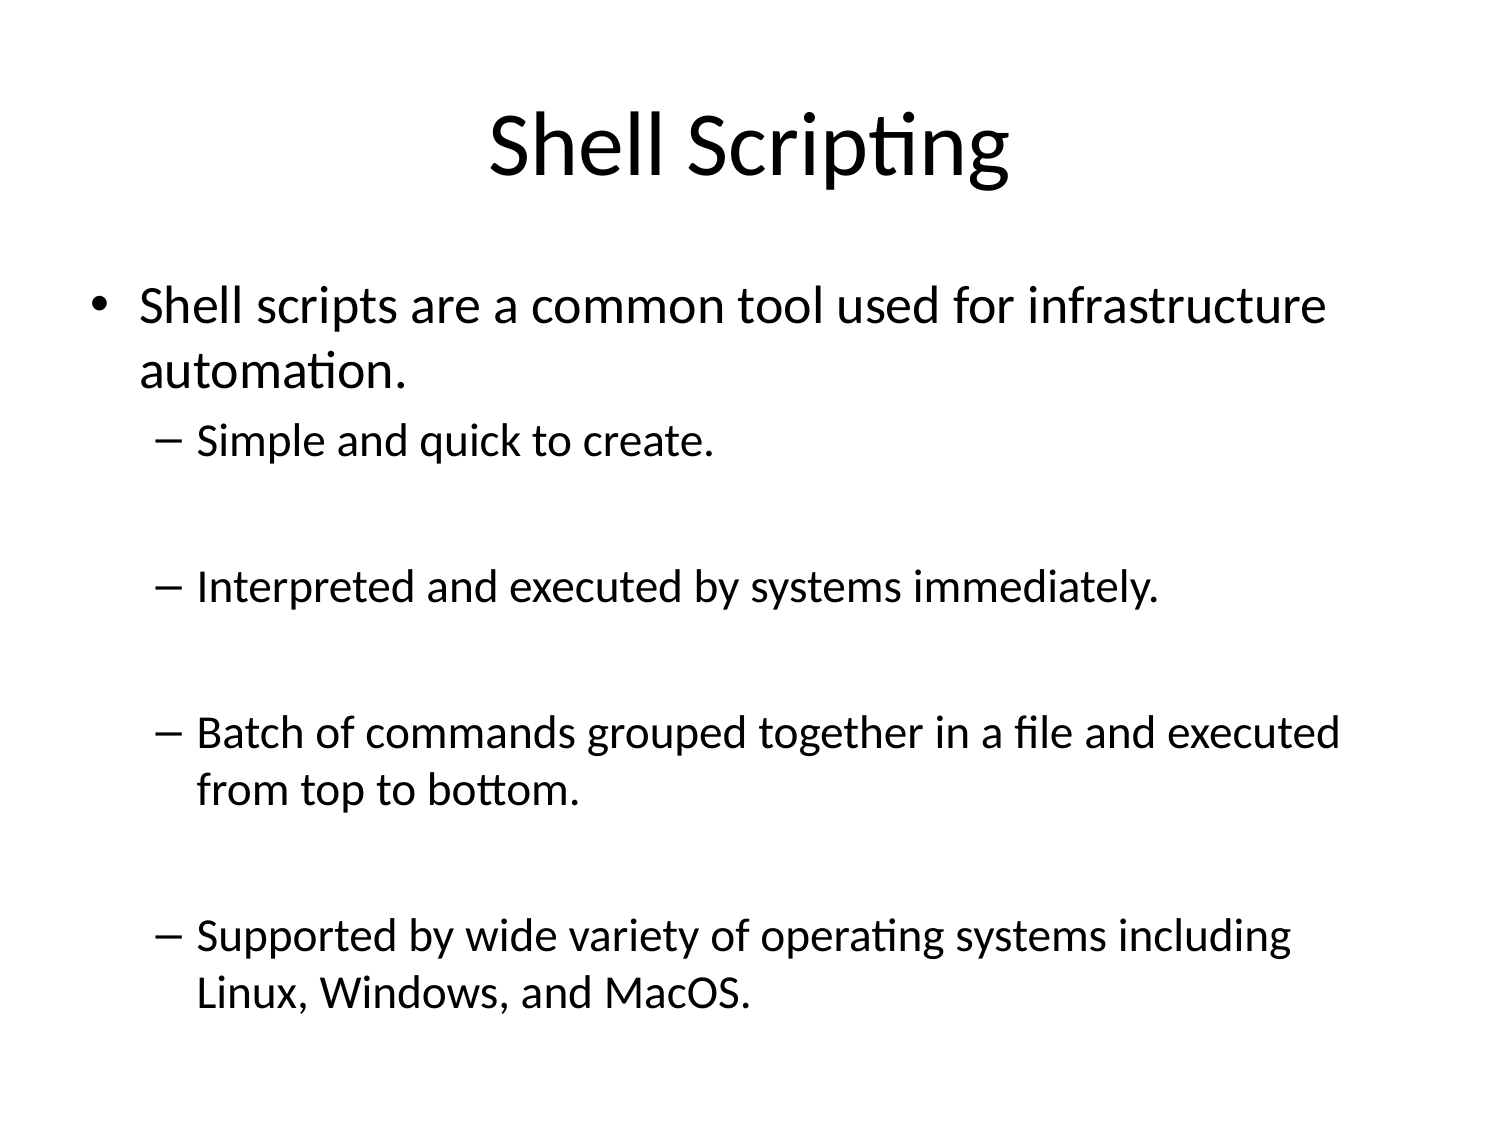

# Shell Scripting
Shell scripts are a common tool used for infrastructure automation.
Simple and quick to create.

Interpreted and executed by systems immediately.

Batch of commands grouped together in a file and executed from top to bottom.

Supported by wide variety of operating systems including Linux, Windows, and MacOS.